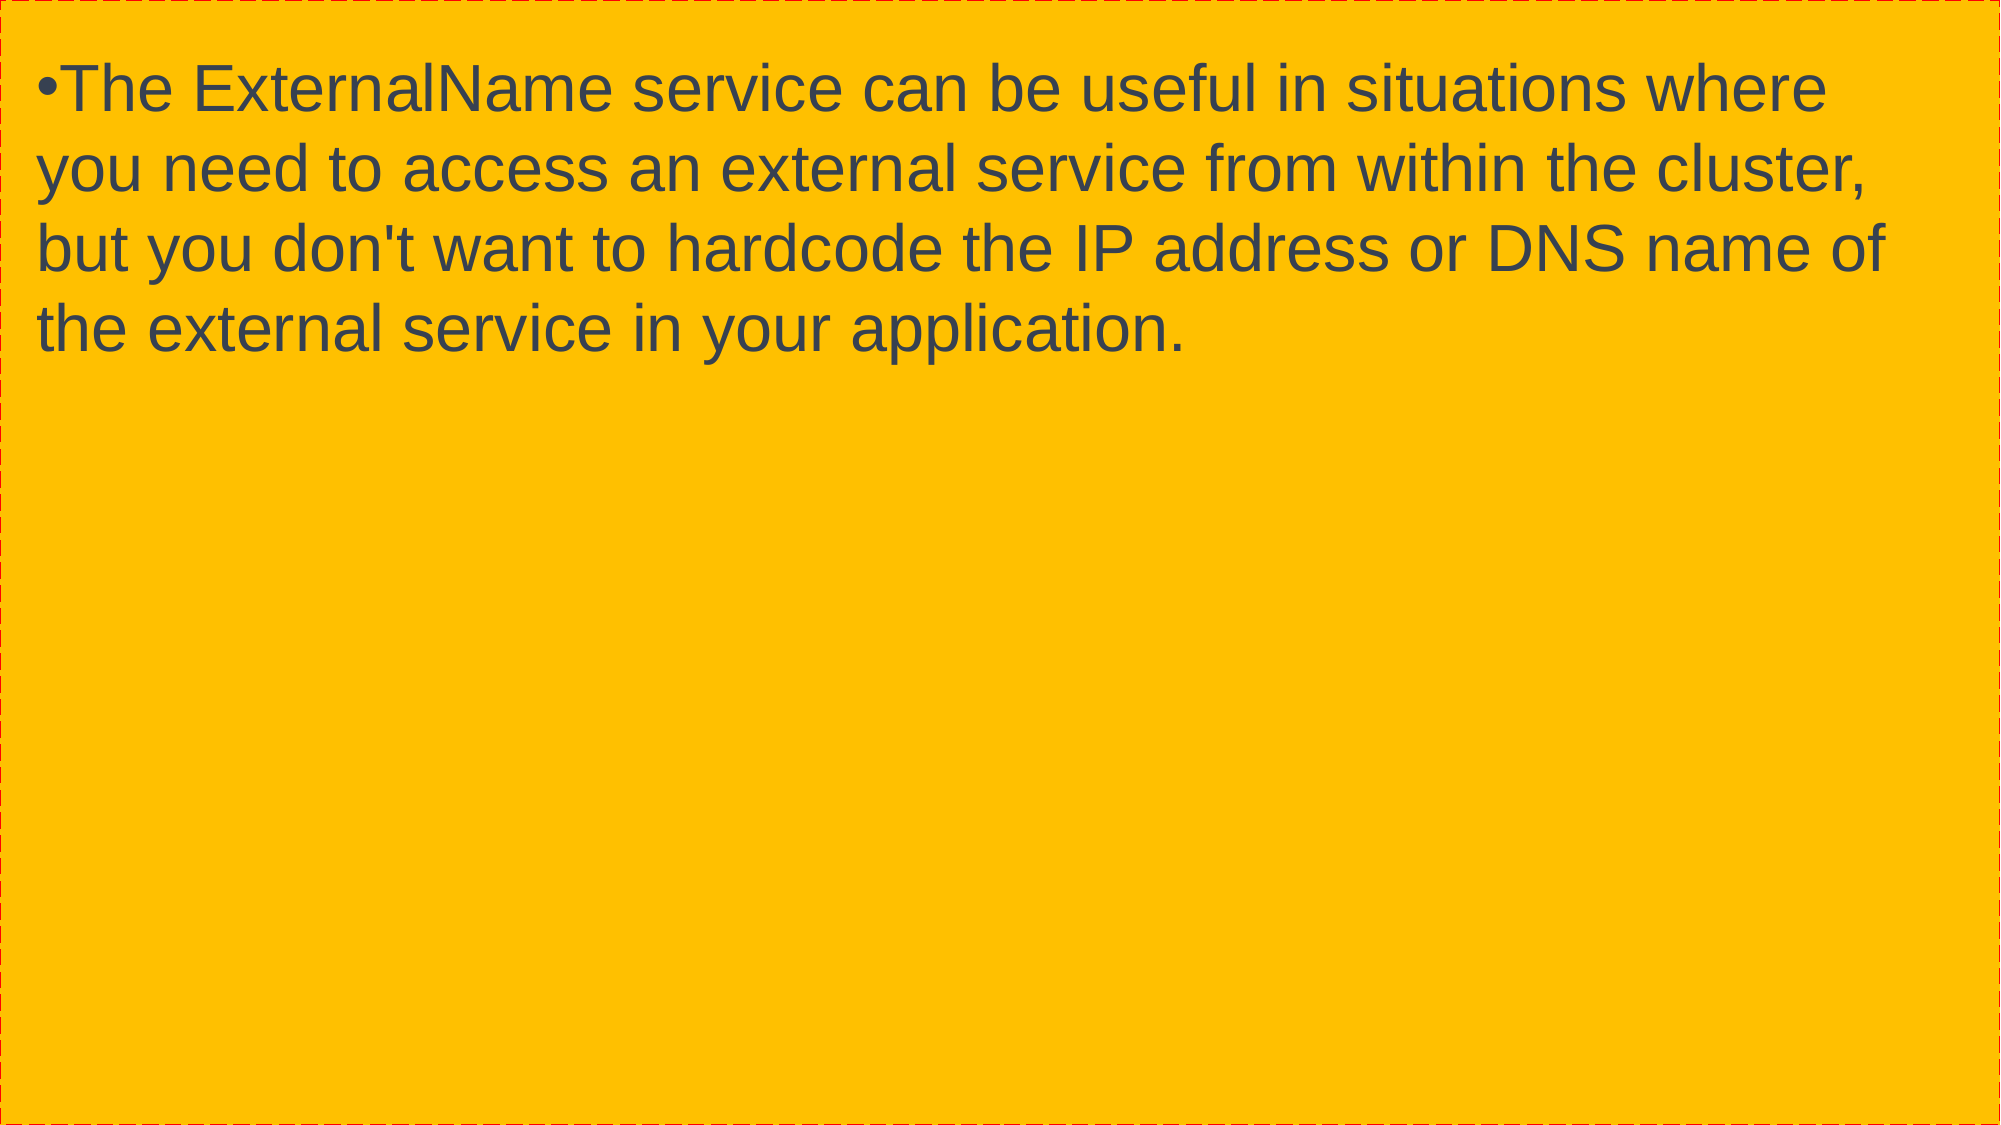

The ExternalName service can be useful in situations where you need to access an external service from within the cluster, but you don't want to hardcode the IP address or DNS name of the external service in your application.